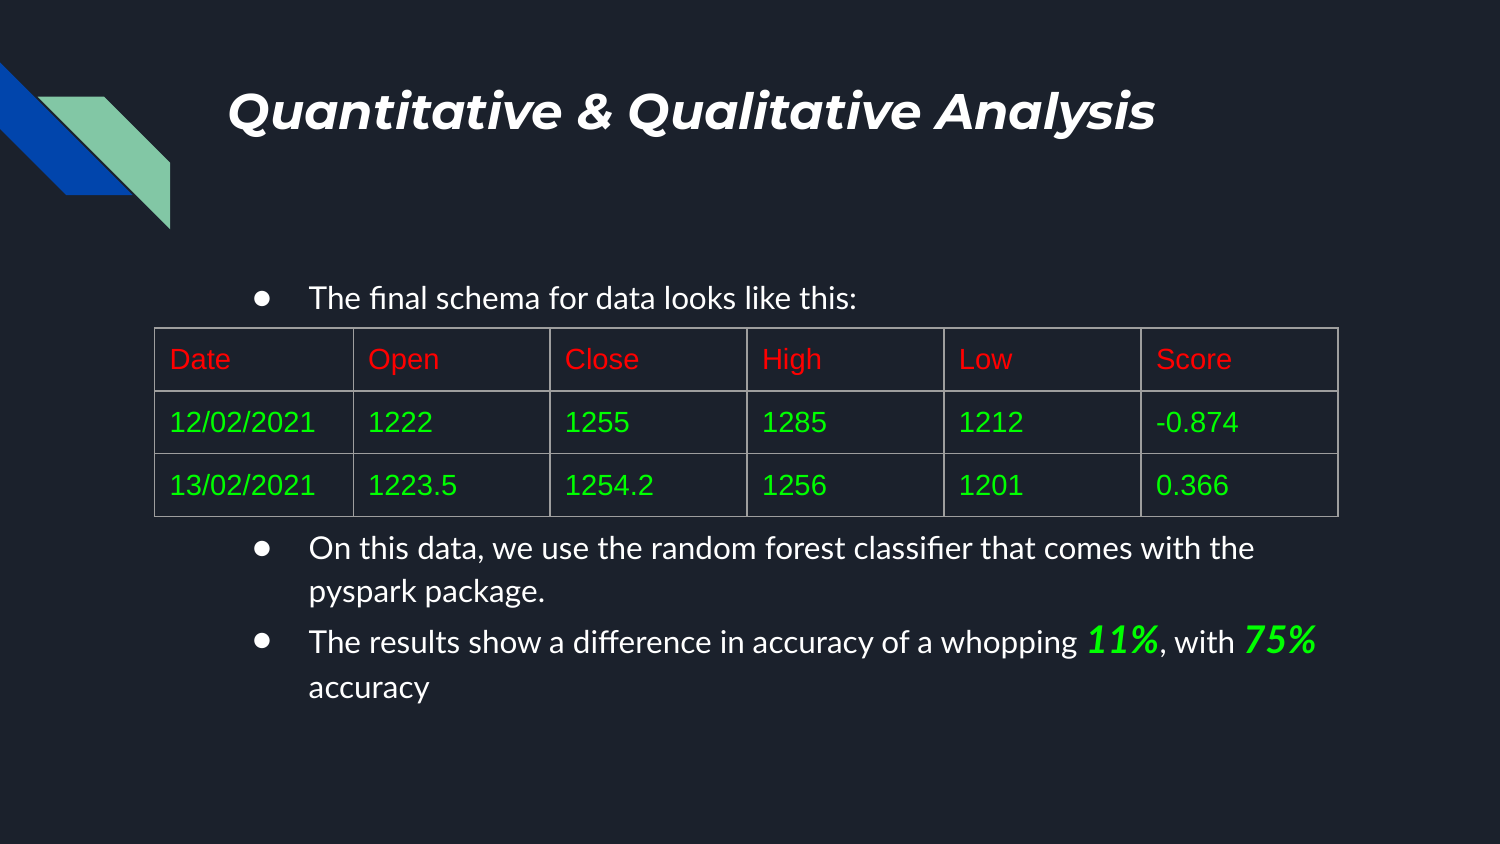

# Quantitative & Qualitative Analysis
The final schema for data looks like this:

On this data, we use the random forest classifier that comes with the pyspark package.
The results show a difference in accuracy of a whopping 11%, with 75% accuracy

| Date | Open | Close | High | Low | Score |
| --- | --- | --- | --- | --- | --- |
| 12/02/2021 | 1222 | 1255 | 1285 | 1212 | -0.874 |
| 13/02/2021 | 1223.5 | 1254.2 | 1256 | 1201 | 0.366 |